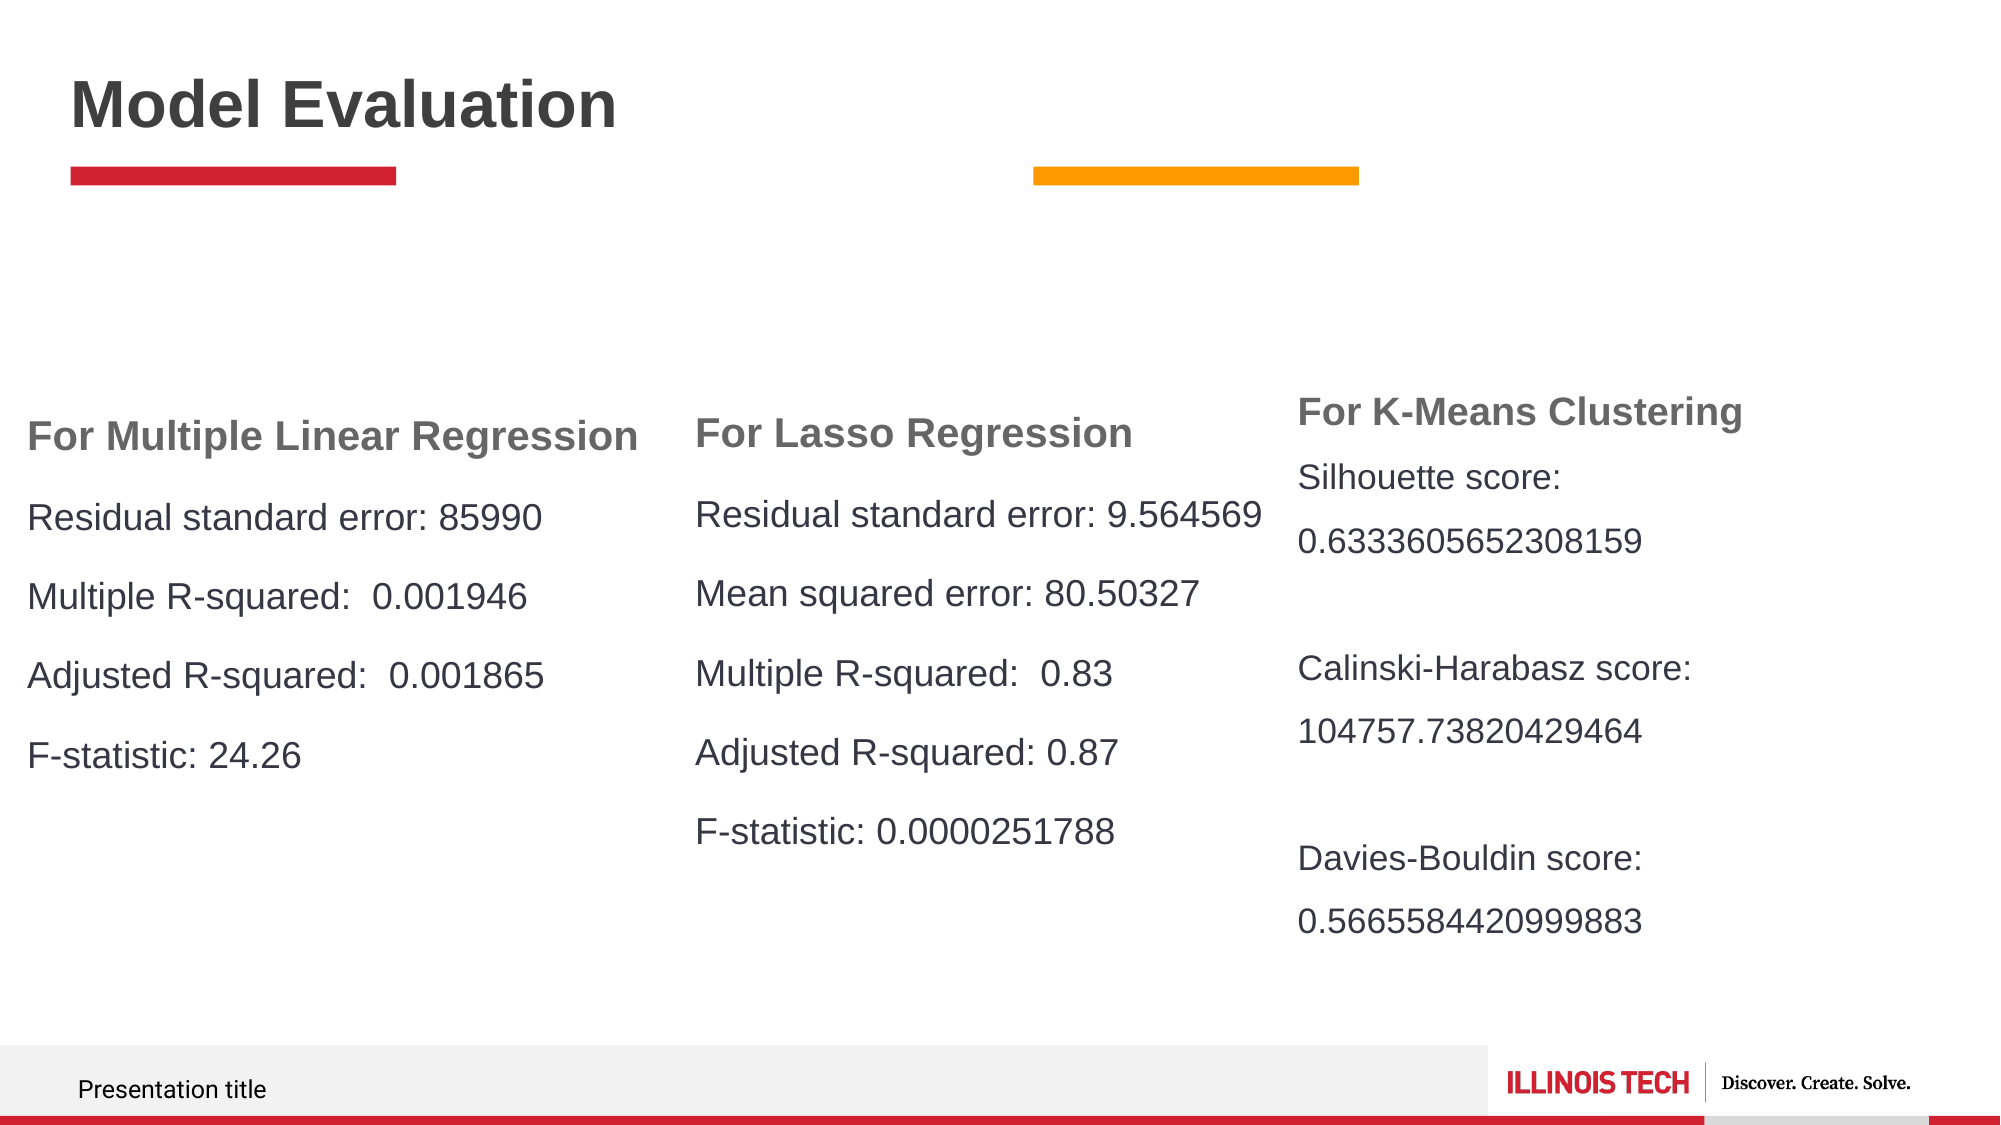

# Model Evaluation
For K-Means Clustering
Silhouette score:
0.6333605652308159

Calinski-Harabasz score:
104757.73820429464

Davies-Bouldin score:
0.5665584420999883
For Lasso Regression
Residual standard error: 9.564569
Mean squared error: 80.50327
Multiple R-squared:  0.83
Adjusted R-squared: 0.87
F-statistic: 0.0000251788
For Multiple Linear Regression
Residual standard error: 85990
Multiple R-squared:  0.001946
Adjusted R-squared:  0.001865
F-statistic: 24.26